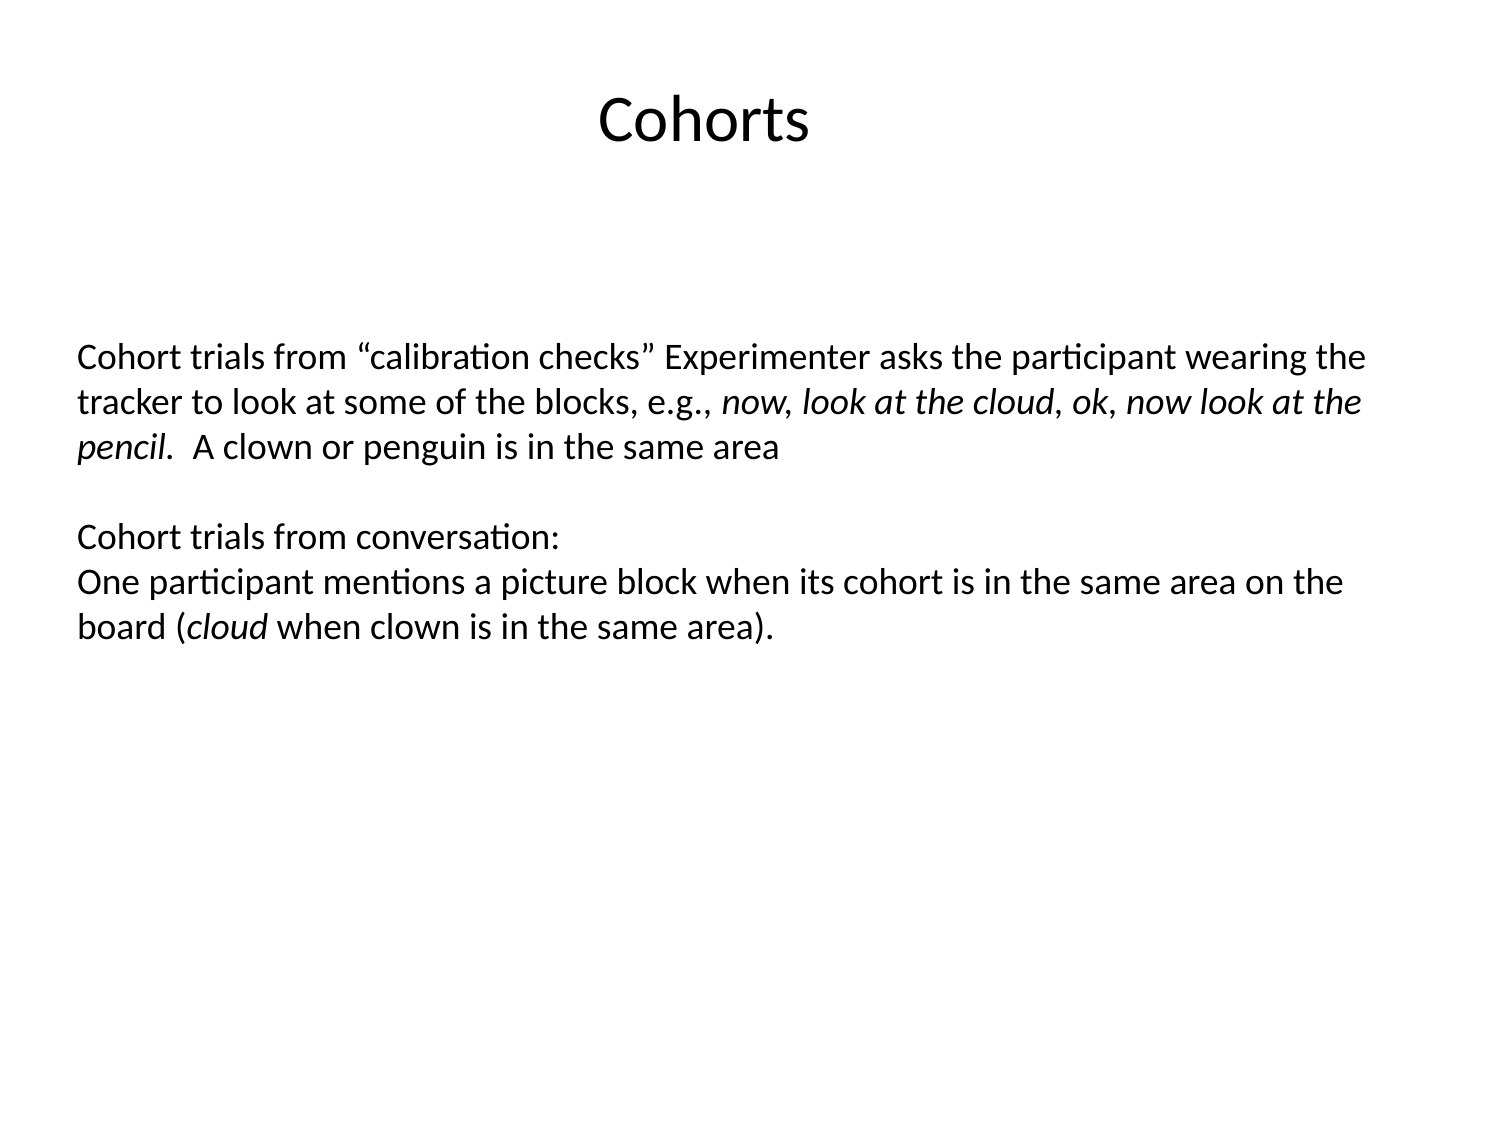

Cohorts
Cohort trials from “calibration checks” Experimenter asks the participant wearing the tracker to look at some of the blocks, e.g., now, look at the cloud, ok, now look at the pencil.  A clown or penguin is in the same area

Cohort trials from conversation:
One participant mentions a picture block when its cohort is in the same area on the board (cloud when clown is in the same area).